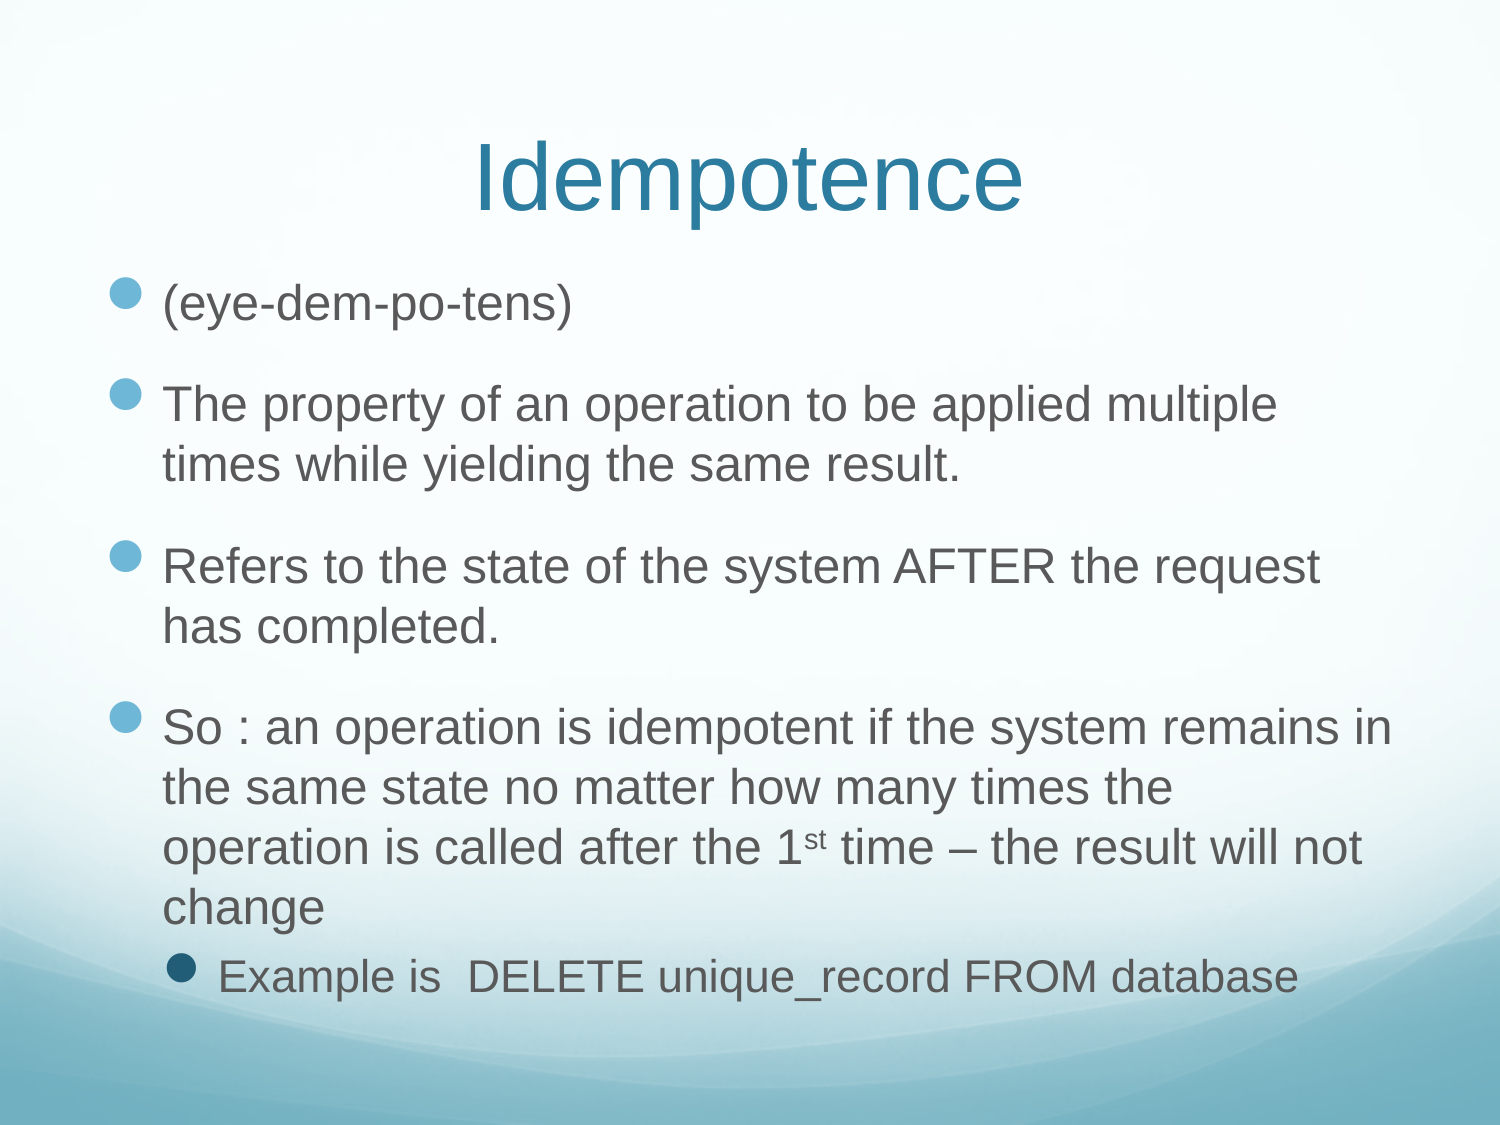

# Idempotence
(eye-dem-po-tens)
The property of an operation to be applied multiple times while yielding the same result.
Refers to the state of the system AFTER the request has completed.
So : an operation is idempotent if the system remains in the same state no matter how many times the operation is called after the 1st time – the result will not change
Example is  DELETE unique_record FROM database